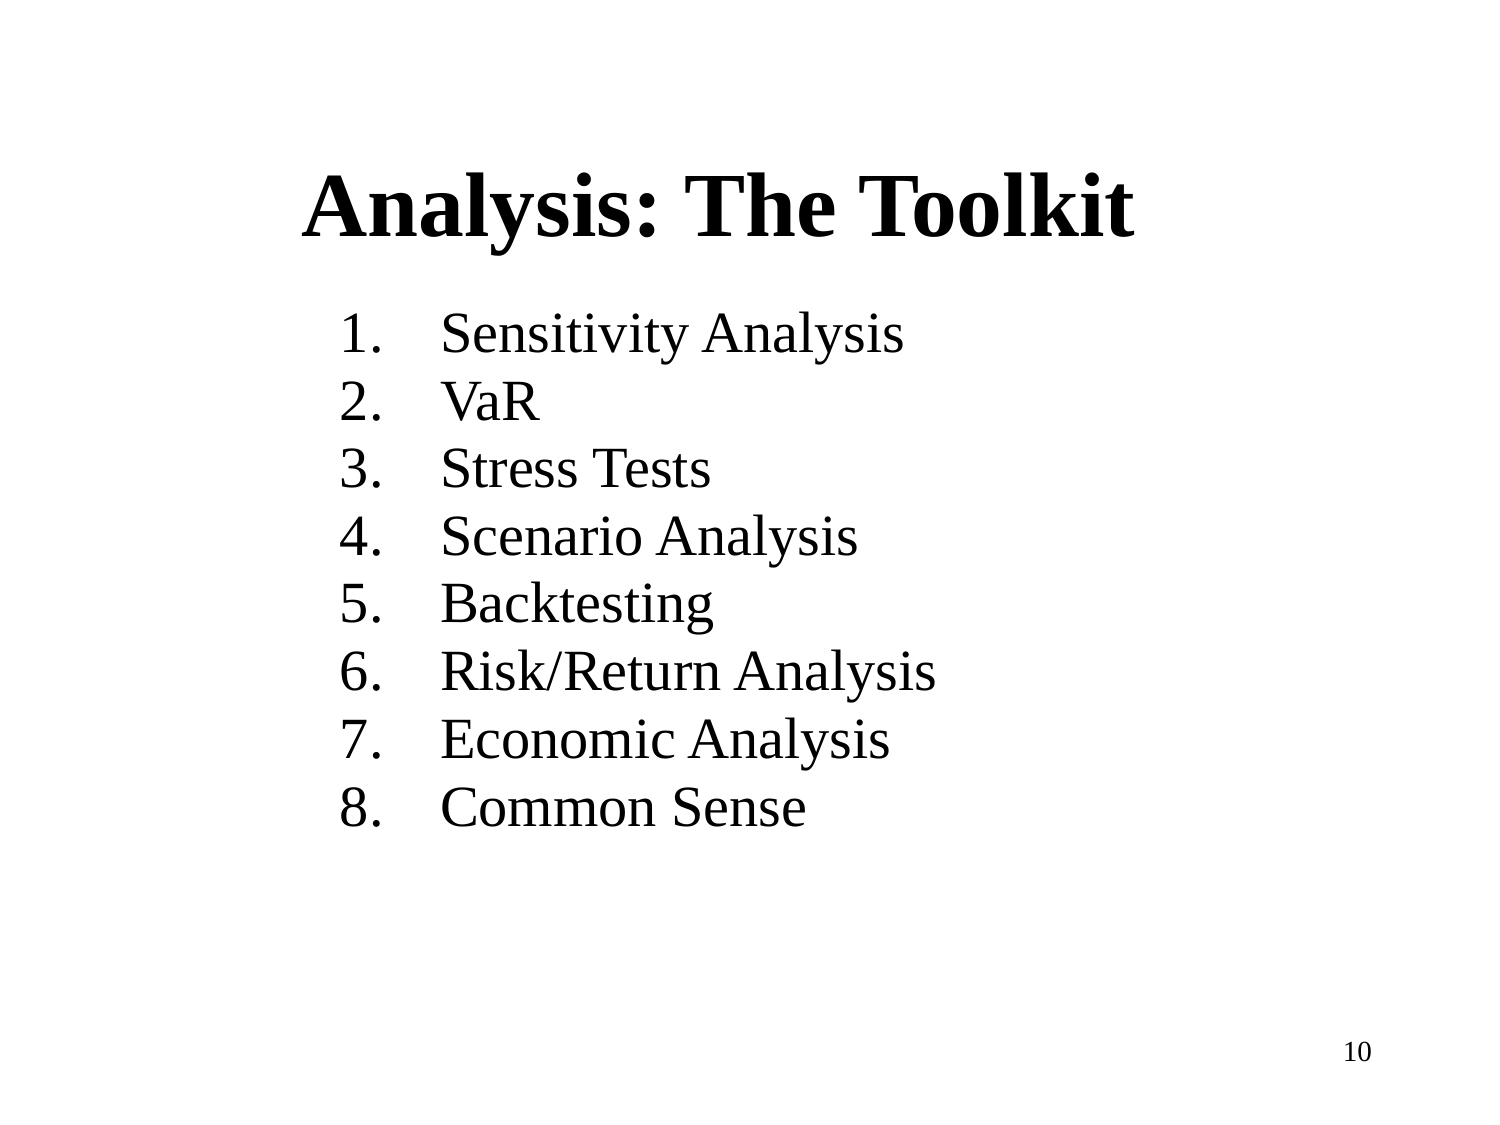

# Analysis: The Toolkit
Sensitivity Analysis
VaR
Stress Tests
Scenario Analysis
Backtesting
Risk/Return Analysis
Economic Analysis
Common Sense
10